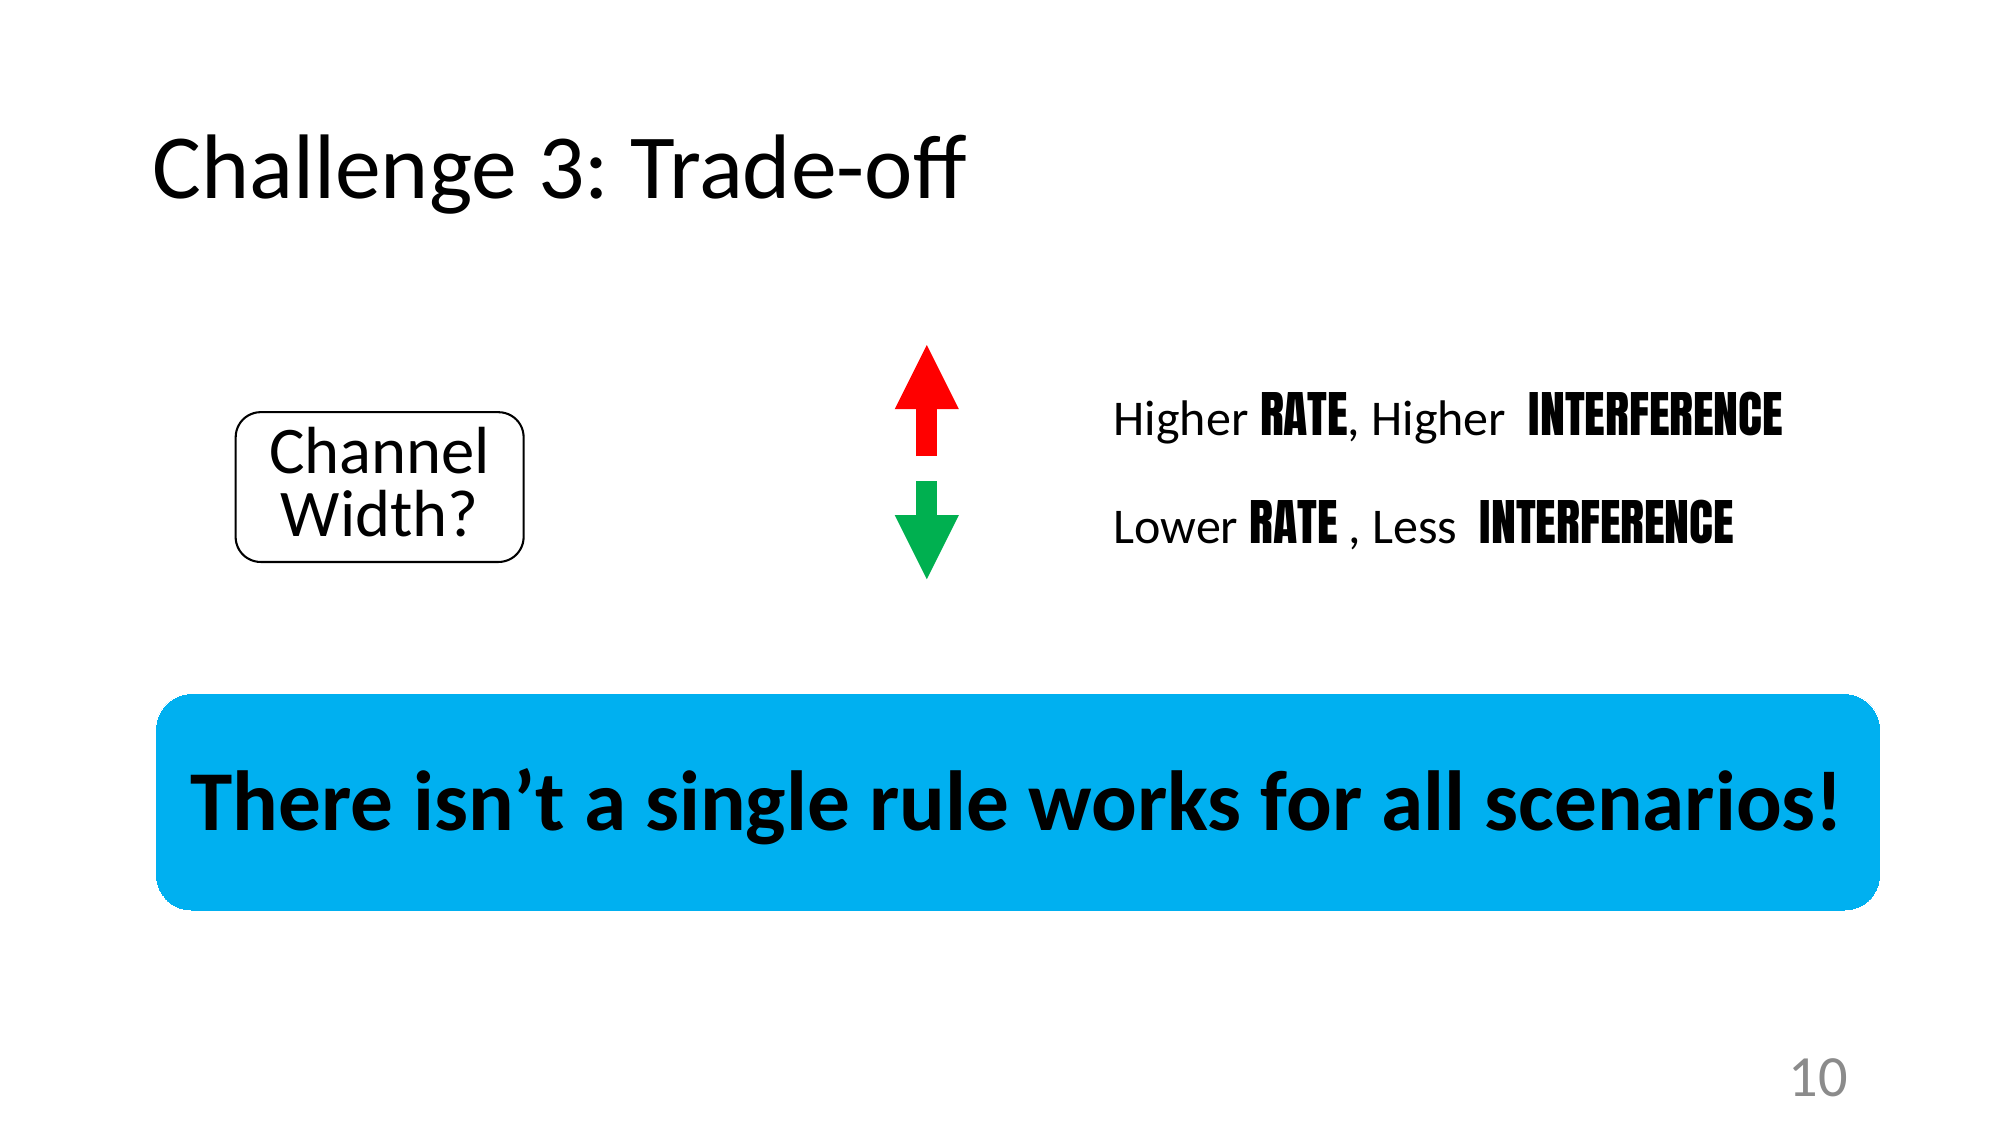

# Challenge 3: Trade-off
Higher RATE, Higher  INTERFERENCE
Channel
Width?
Lower RATE , Less  INTERFERENCE
There isn’t a single rule works for all scenarios!
10